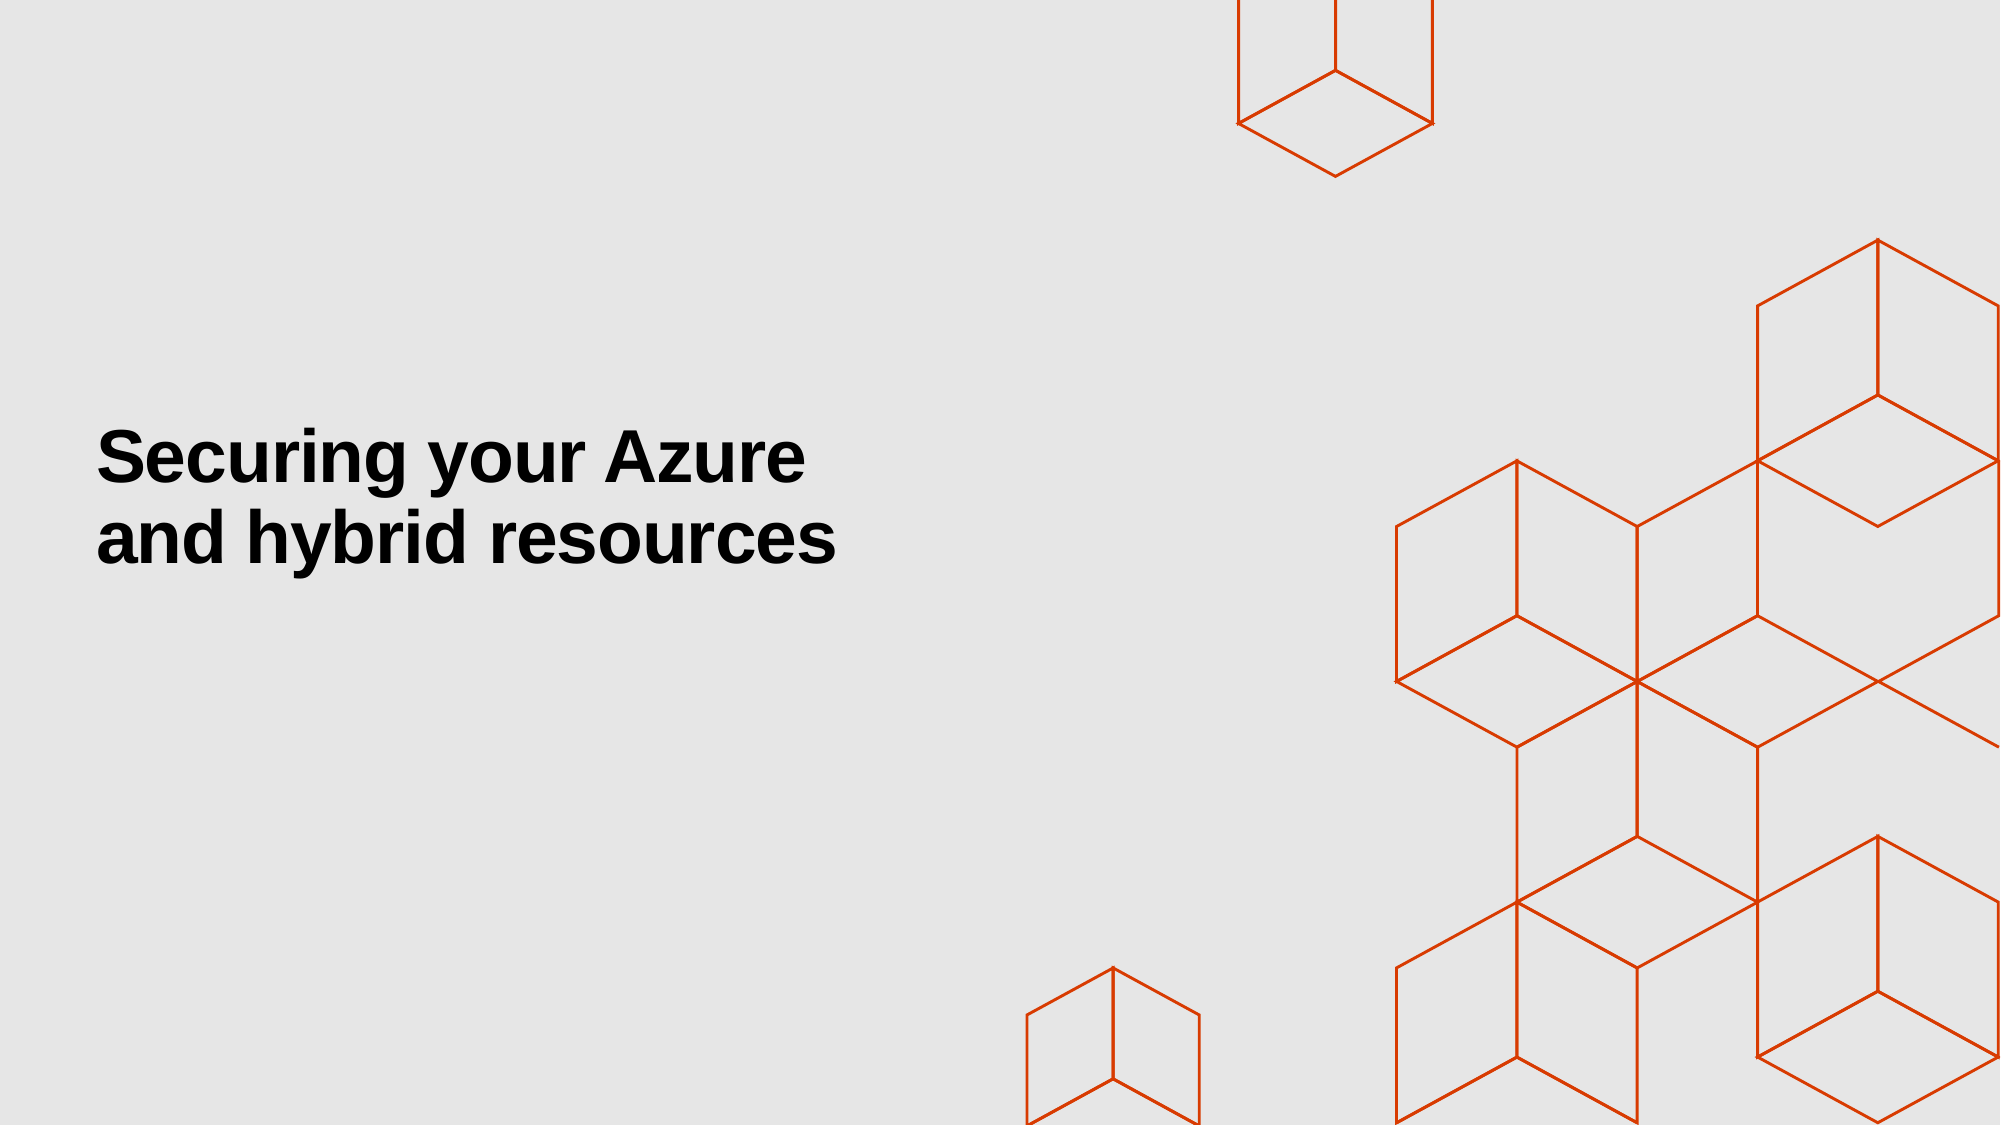

# Securing your Azure and hybrid resources